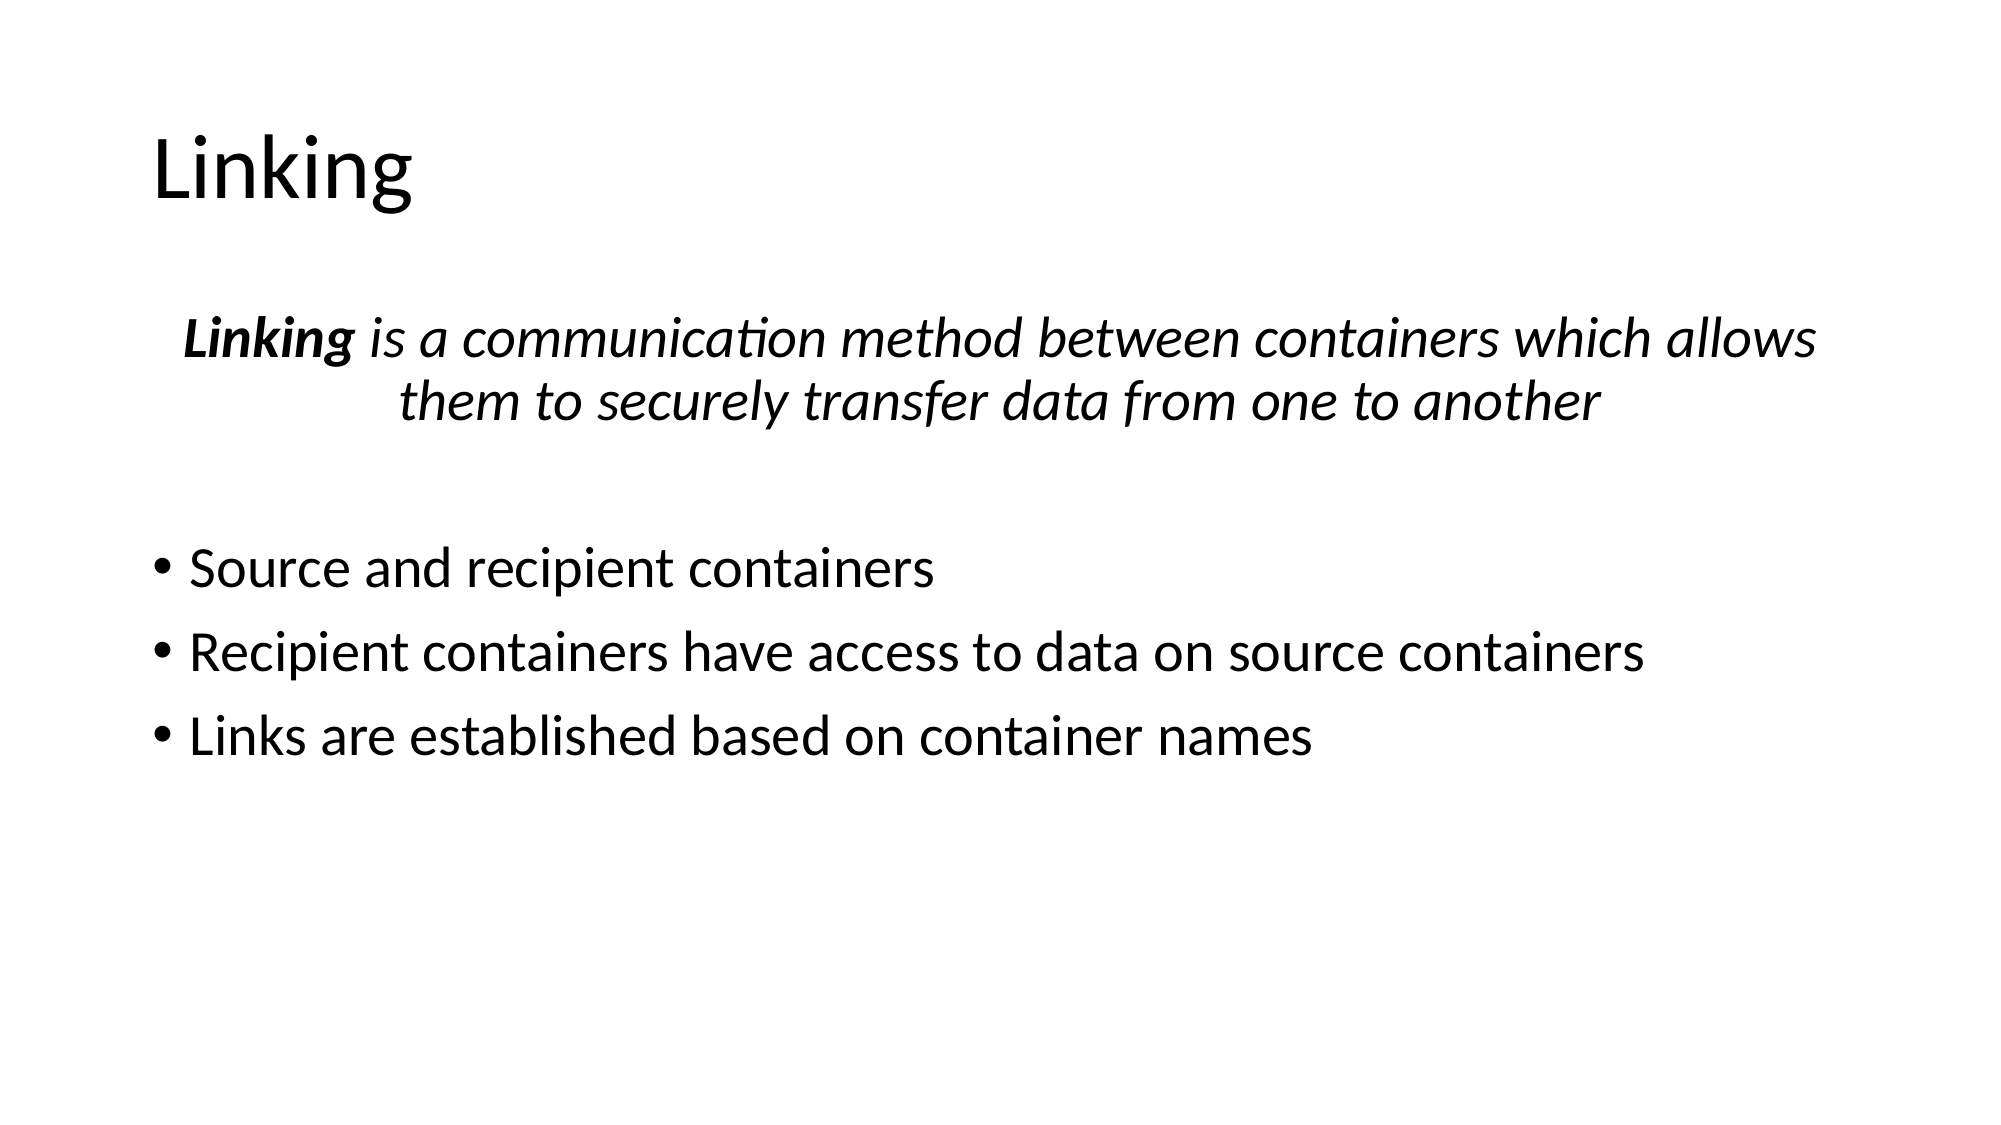

# Linking
Linking is a communication method between containers which allows them to securely transfer data from one to another

Source and recipient containers
Recipient containers have access to data on source containers
Links are established based on container names